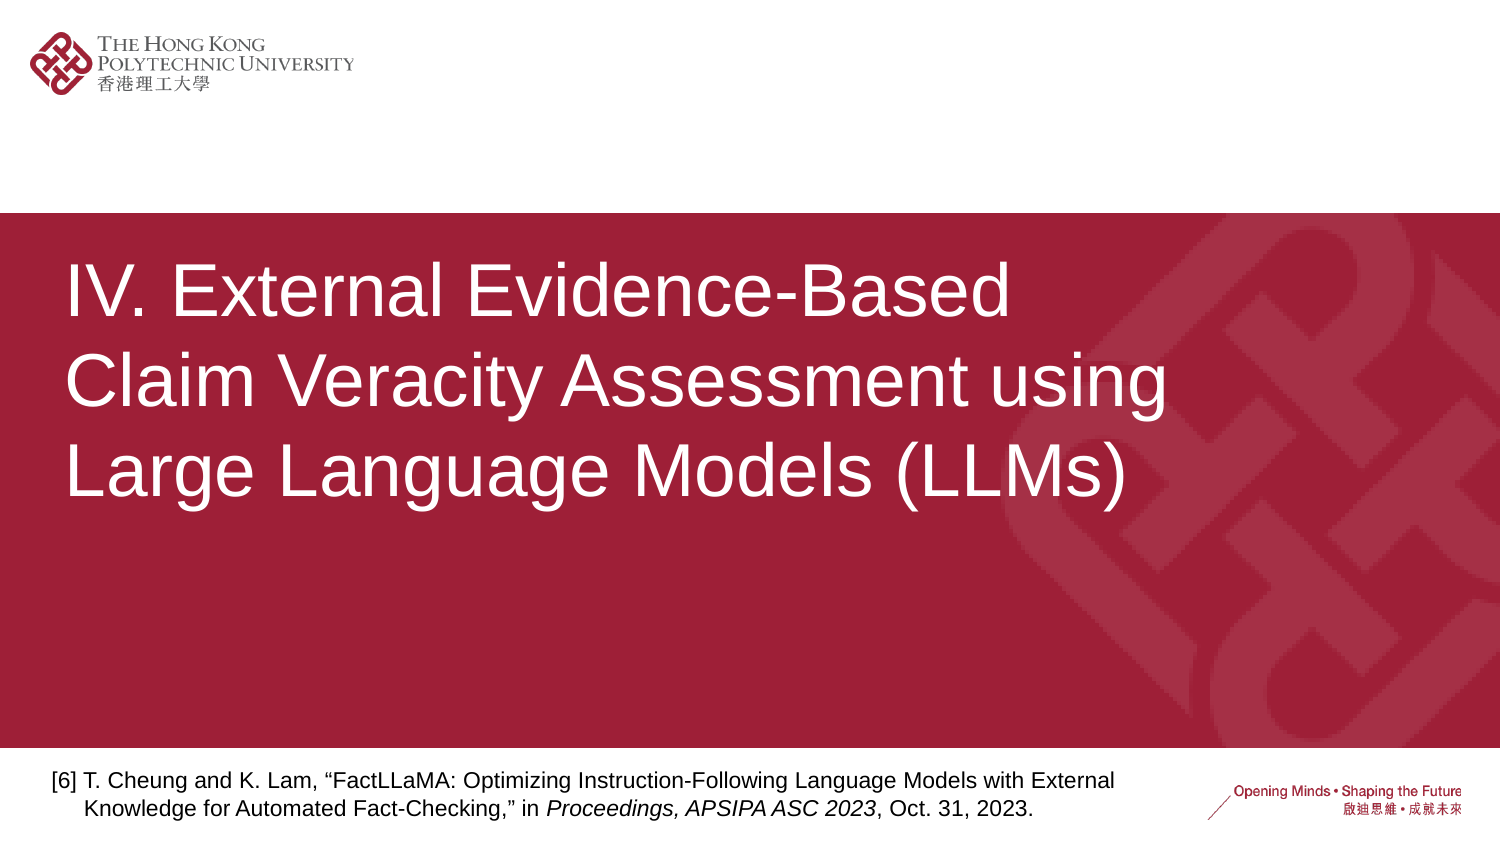

# IV. External Evidence-Based Claim Veracity Assessment using Large Language Models (LLMs)
[6] T. Cheung and K. Lam, “FactLLaMA: Optimizing Instruction-Following Language Models with External
     Knowledge for Automated Fact-Checking,” in Proceedings, APSIPA ASC 2023, Oct. 31, 2023.